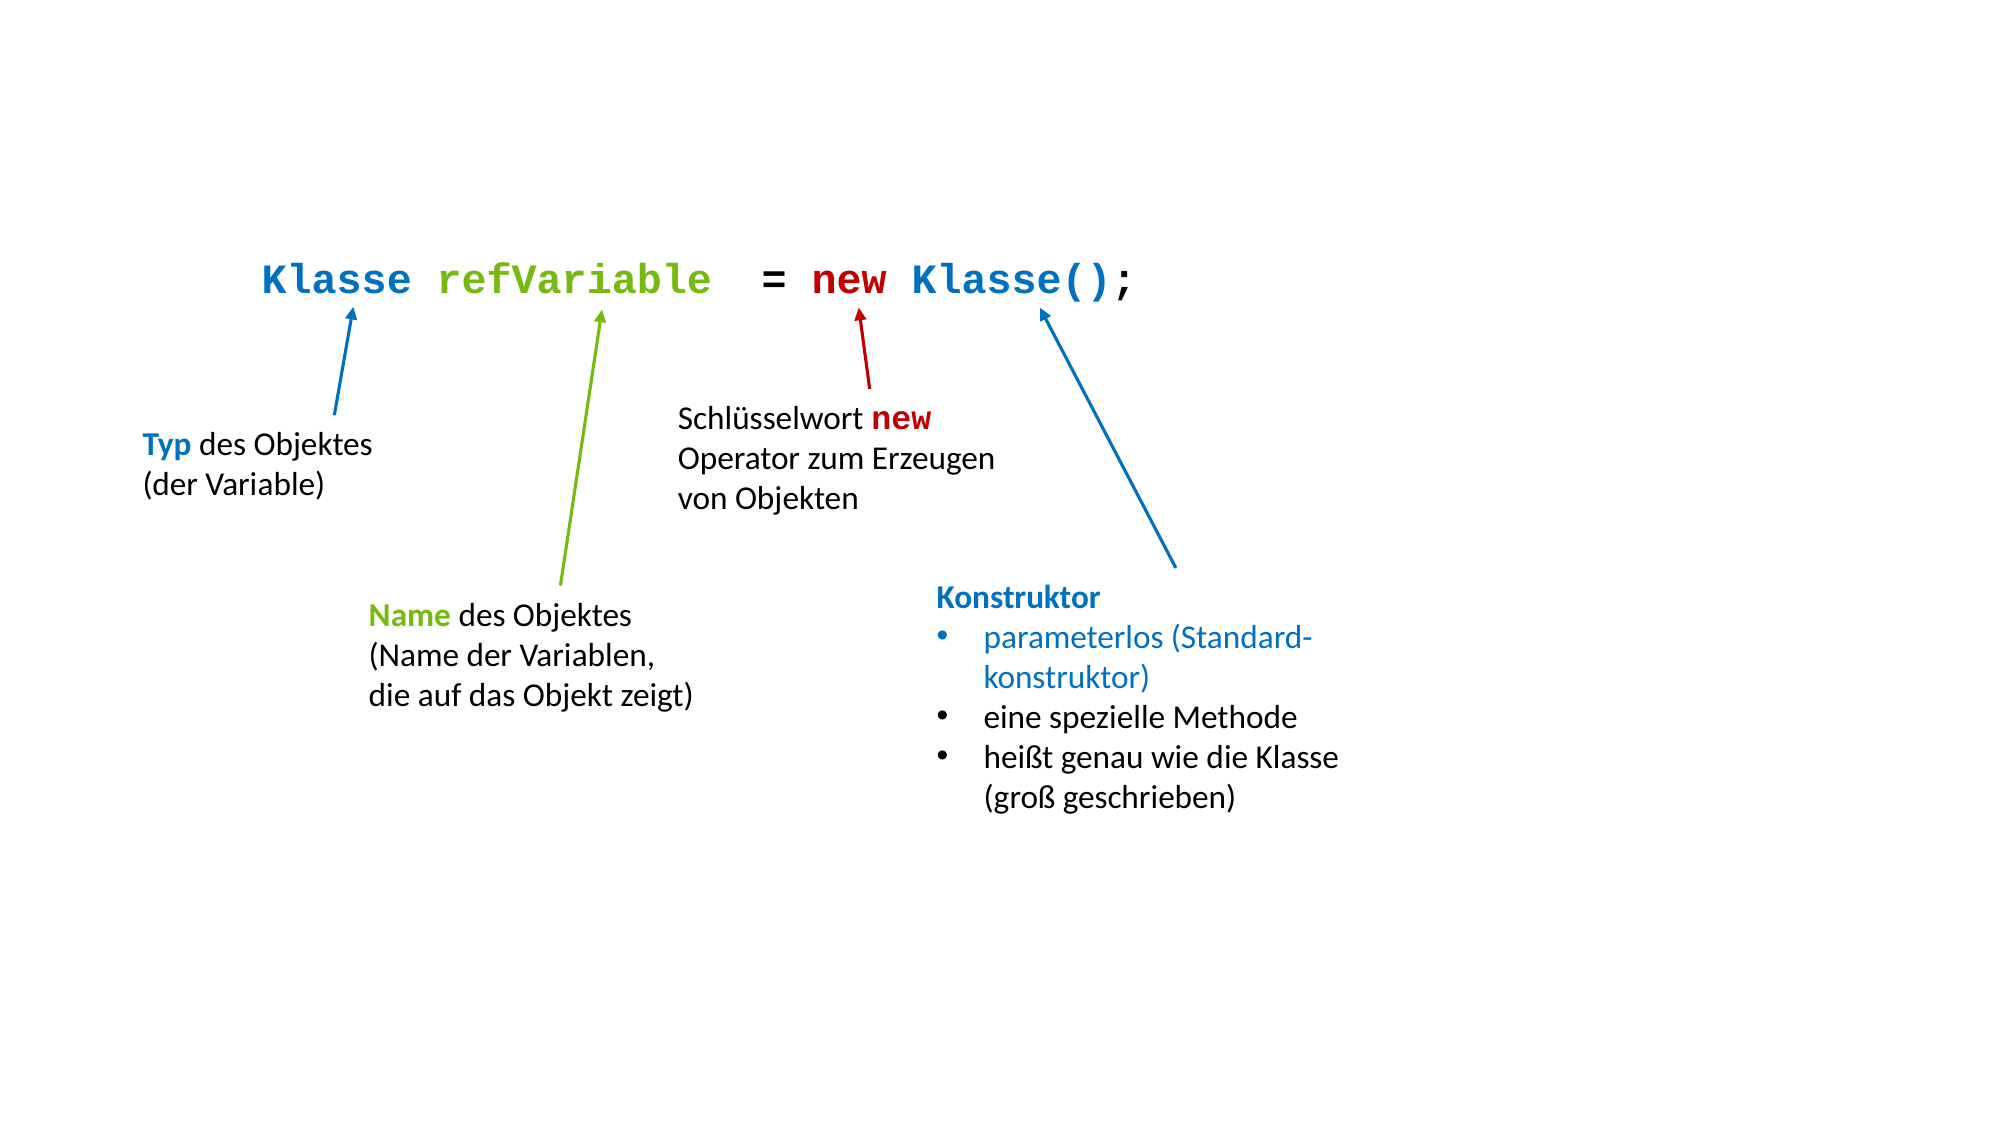

Klasse refVariable  = new Klasse();
Schlüsselwort new
Operator zum Erzeugen
von Objekten
Typ des Objektes
(der Variable)
Konstruktor
parameterlos (Standard-konstruktor)
eine spezielle Methode
heißt genau wie die Klasse (groß geschrieben)
Name des Objektes
(Name der Variablen,
die auf das Objekt zeigt)